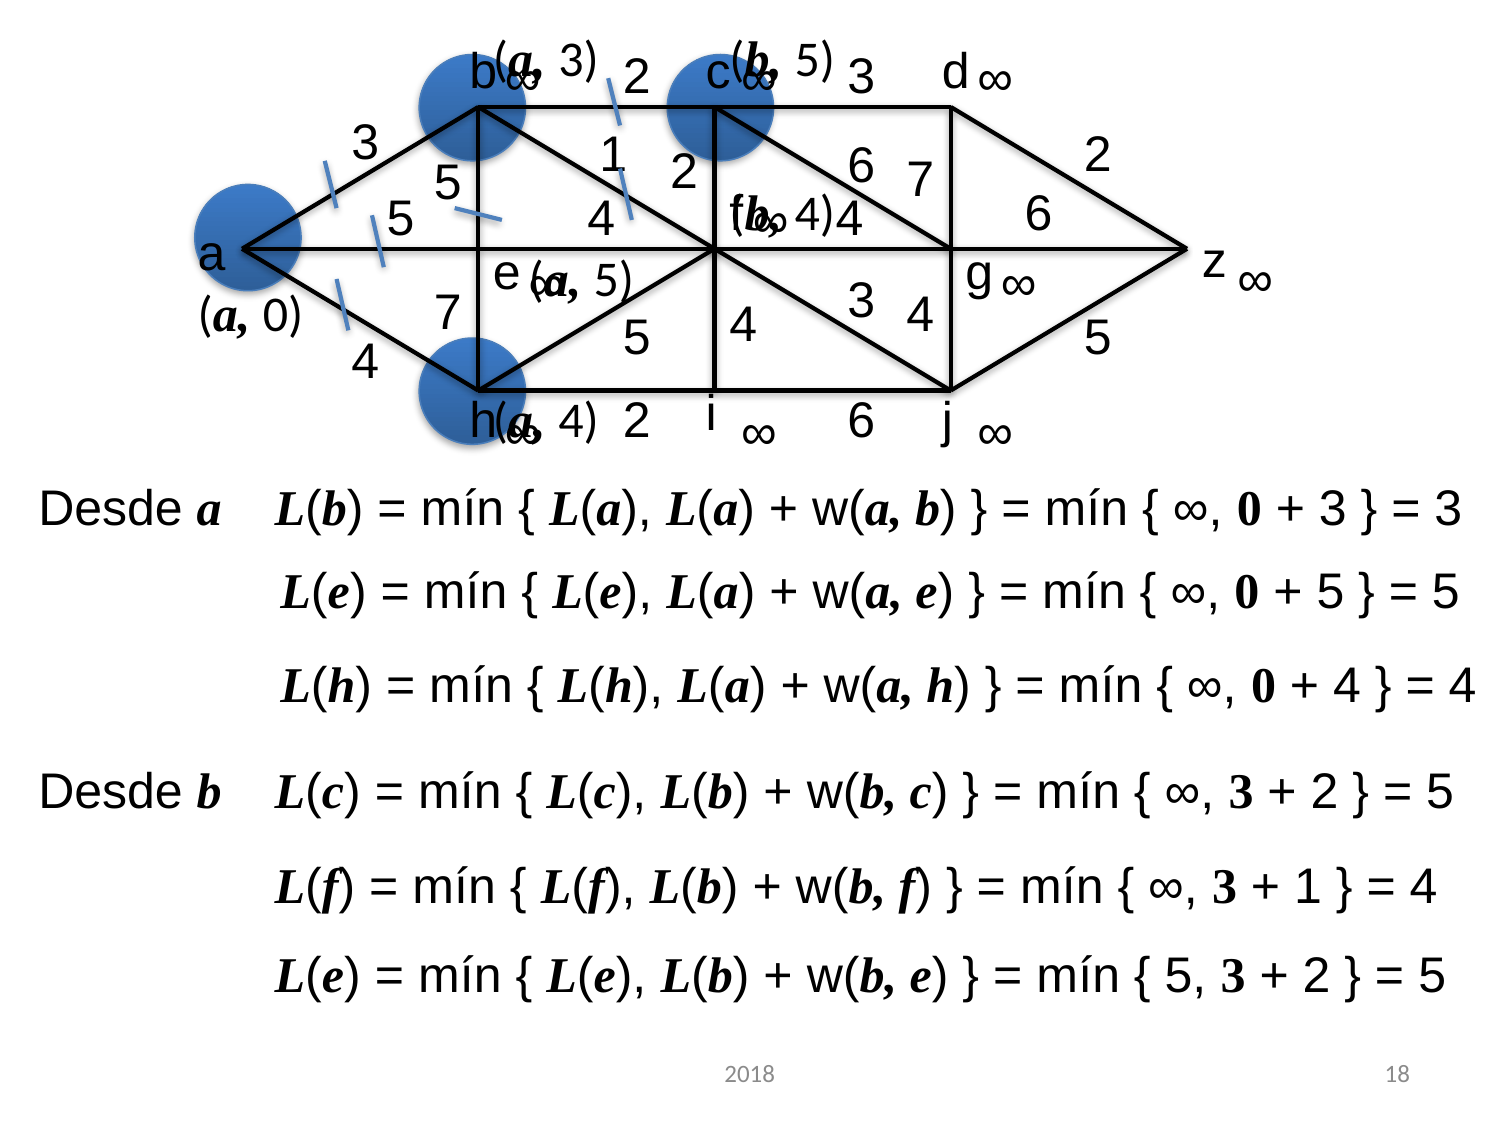

(a, 3)
(b, 5)
b
c
d
2
3
∞
∞
∞

3
1
2
6
2
7
5
f
(b, 4)
6
5
4
4
∞

a
z
e
g
(a, 5)
∞
∞
∞
3
7
(a, 0)
4
4
5
5
4

i
h
(a, 4)
2
6
j
∞
∞
∞
Desde a
L(b) = mín { L(a), L(a) + w(a, b) } = mín { ∞, 0 + 3 } = 3
L(e) = mín { L(e), L(a) + w(a, e) } = mín { ∞, 0 + 5 } = 5
L(h) = mín { L(h), L(a) + w(a, h) } = mín { ∞, 0 + 4 } = 4
Desde b
L(c) = mín { L(c), L(b) + w(b, c) } = mín { ∞, 3 + 2 } = 5
L(f) = mín { L(f), L(b) + w(b, f) } = mín { ∞, 3 + 1 } = 4
L(e) = mín { L(e), L(b) + w(b, e) } = mín { 5, 3 + 2 } = 5
2018
18